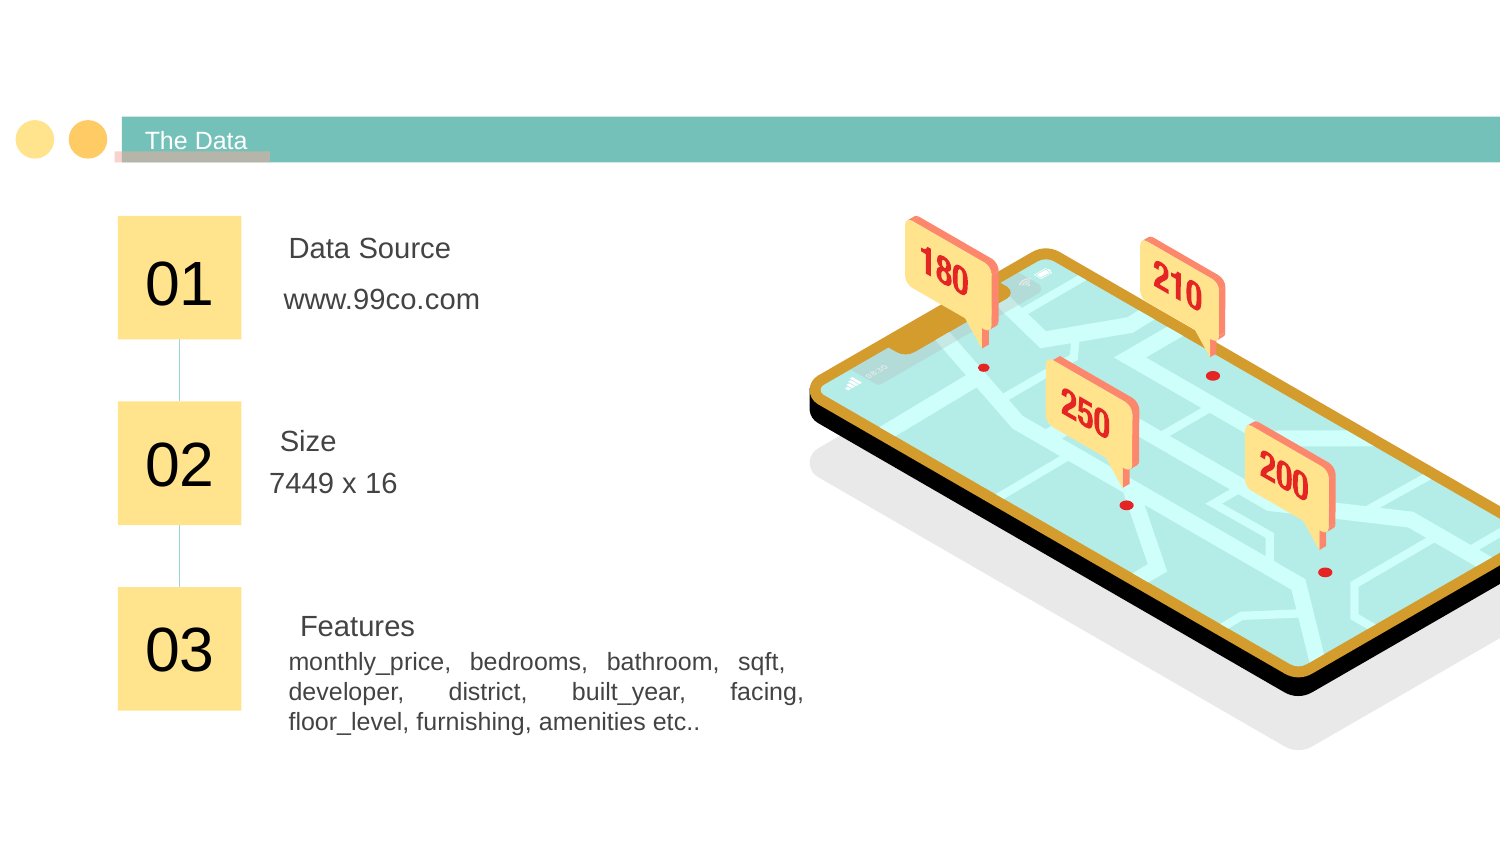

CASE STUDY
# The Data

Data Source
01
www.99co.com

Size
02
7449 x 16

Features
03
monthly_price, bedrooms, bathroom, sqft,  developer, district, built_year, facing, floor_level, furnishing, amenities etc..